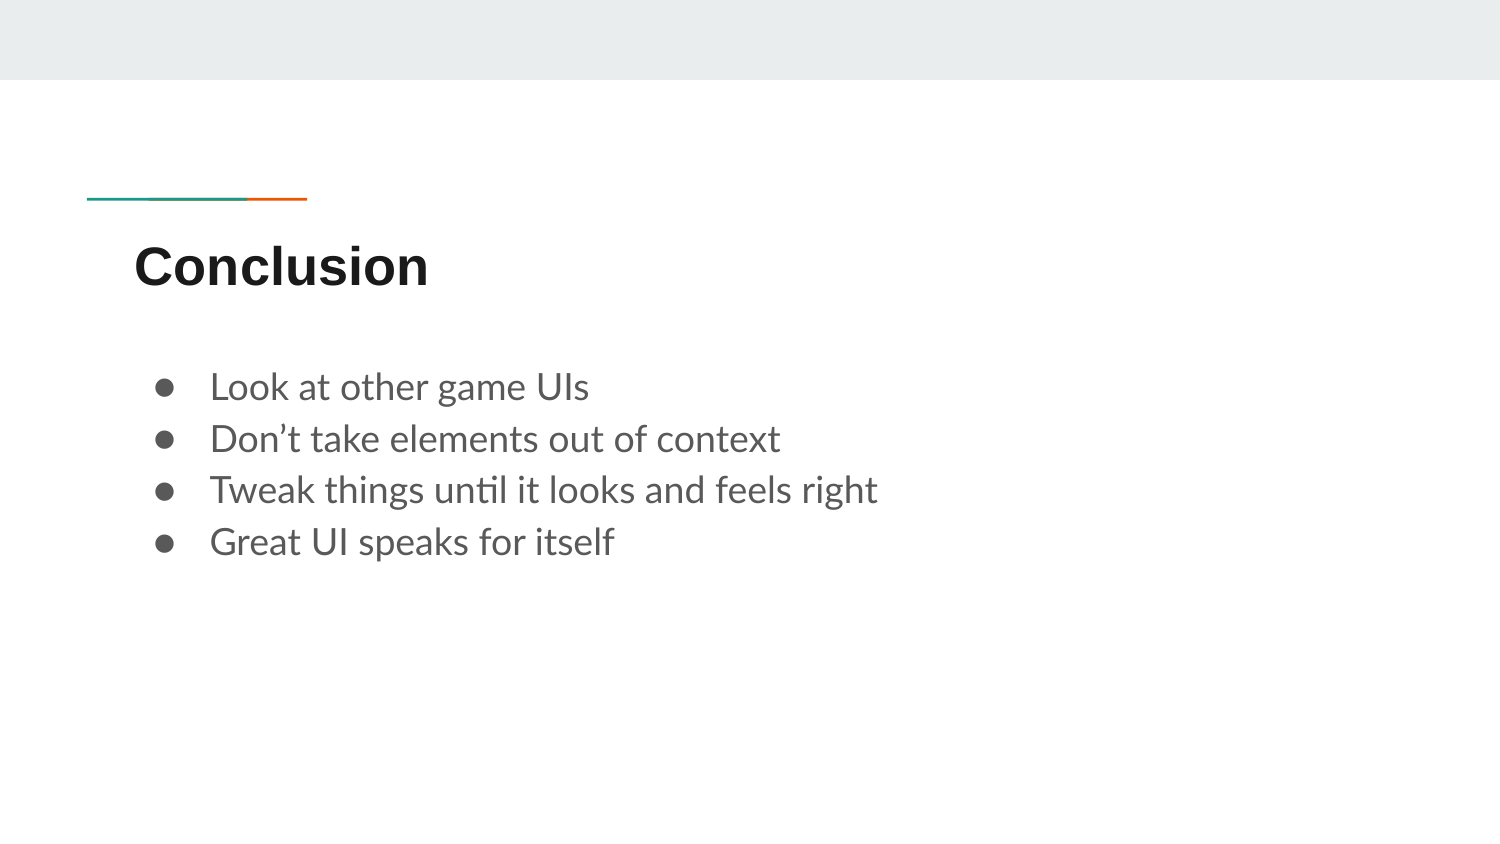

# Conclusion
Look at other game UIs
Don’t take elements out of context
Tweak things until it looks and feels right
Great UI speaks for itself